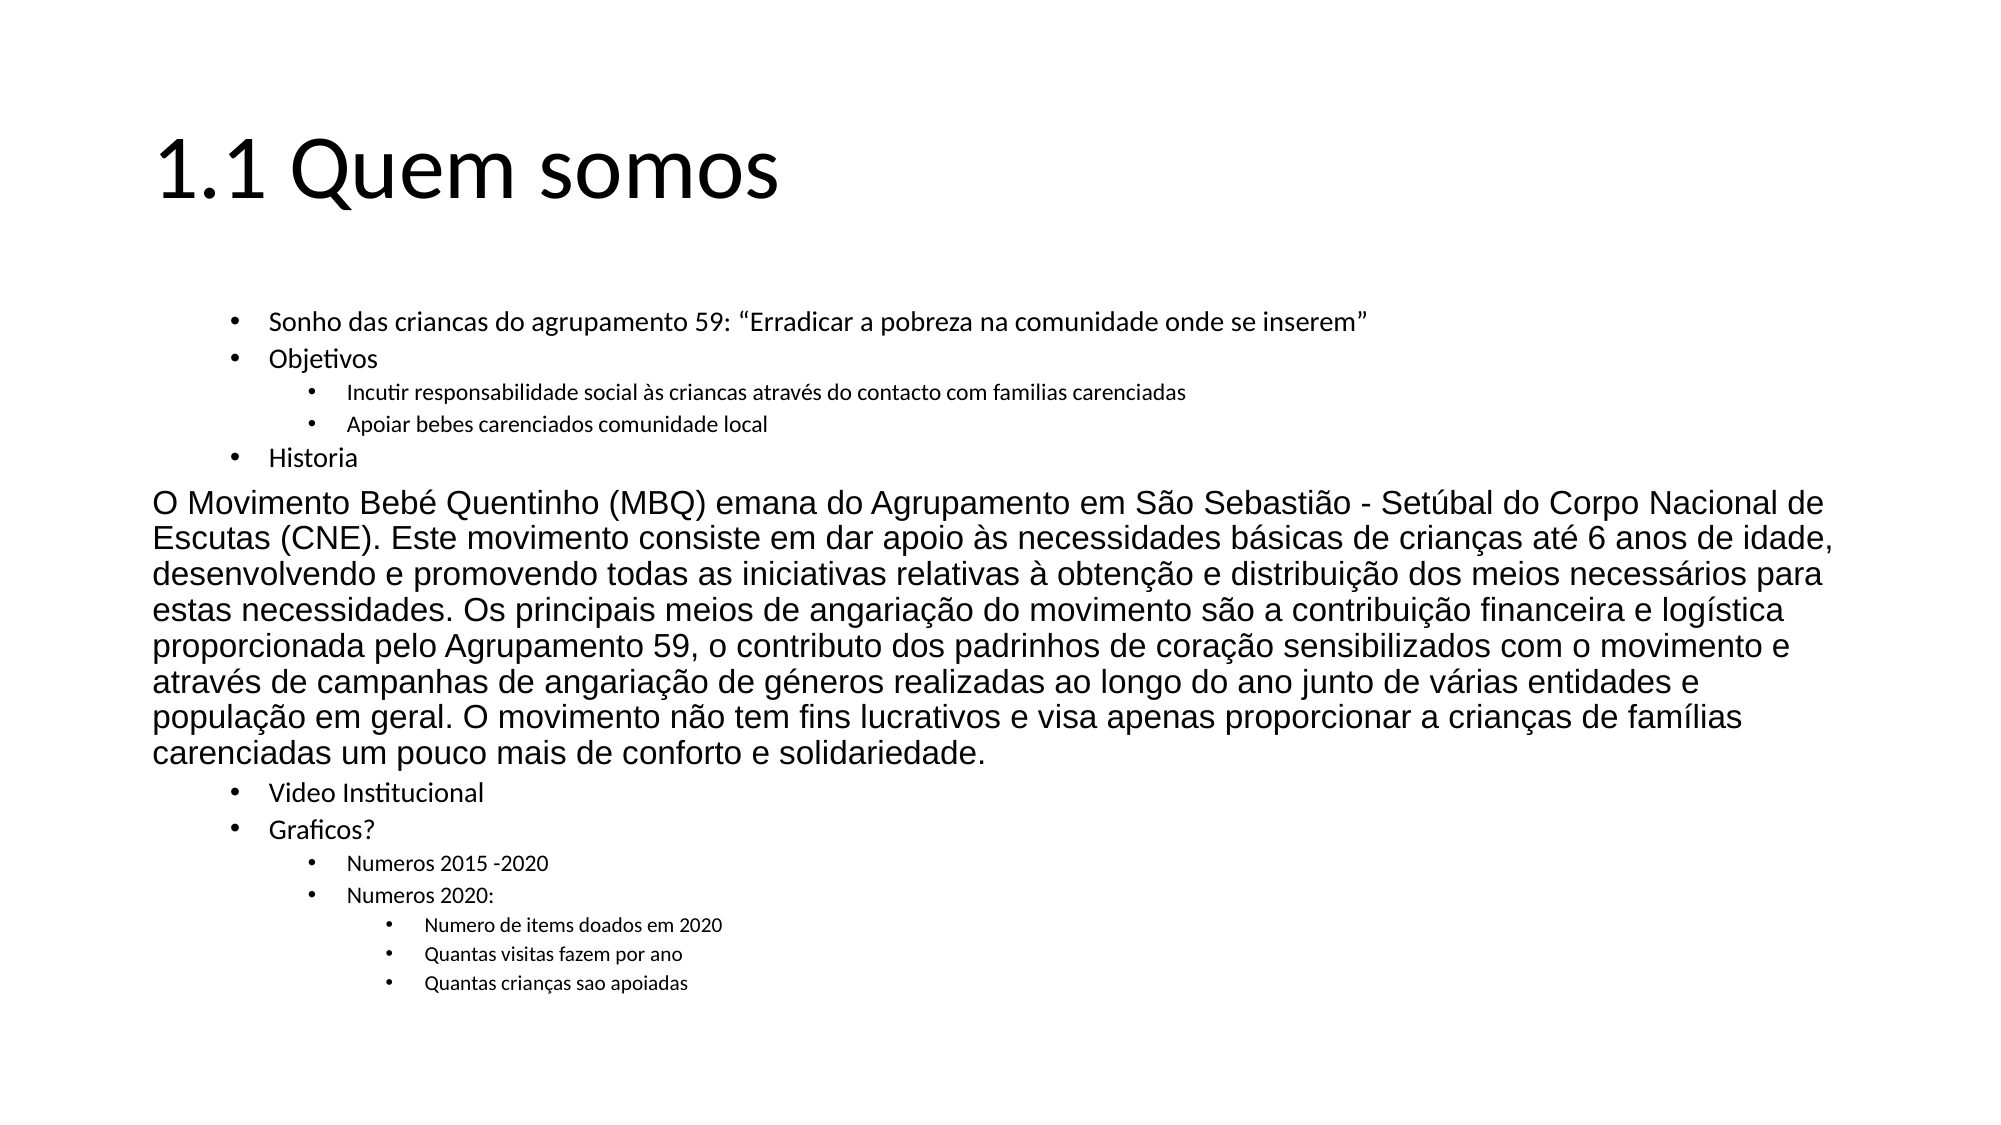

# 1.1 Quem somos
Sonho das criancas do agrupamento 59: “Erradicar a pobreza na comunidade onde se inserem”
Objetivos
Incutir responsabilidade social às criancas através do contacto com familias carenciadas
Apoiar bebes carenciados comunidade local
Historia
O Movimento Bebé Quentinho (MBQ) emana do Agrupamento em São Sebastião - Setúbal do Corpo Nacional de Escutas (CNE). Este movimento consiste em dar apoio às necessidades básicas de crianças até 6 anos de idade, desenvolvendo e promovendo todas as iniciativas relativas à obtenção e distribuição dos meios necessários para estas necessidades. Os principais meios de angariação do movimento são a contribuição financeira e logística proporcionada pelo Agrupamento 59, o contributo dos padrinhos de coração sensibilizados com o movimento e através de campanhas de angariação de géneros realizadas ao longo do ano junto de várias entidades e população em geral. O movimento não tem fins lucrativos e visa apenas proporcionar a crianças de famílias carenciadas um pouco mais de conforto e solidariedade.
Video Institucional
Graficos?
Numeros 2015 -2020
Numeros 2020:
Numero de items doados em 2020
Quantas visitas fazem por ano
Quantas crianças sao apoiadas